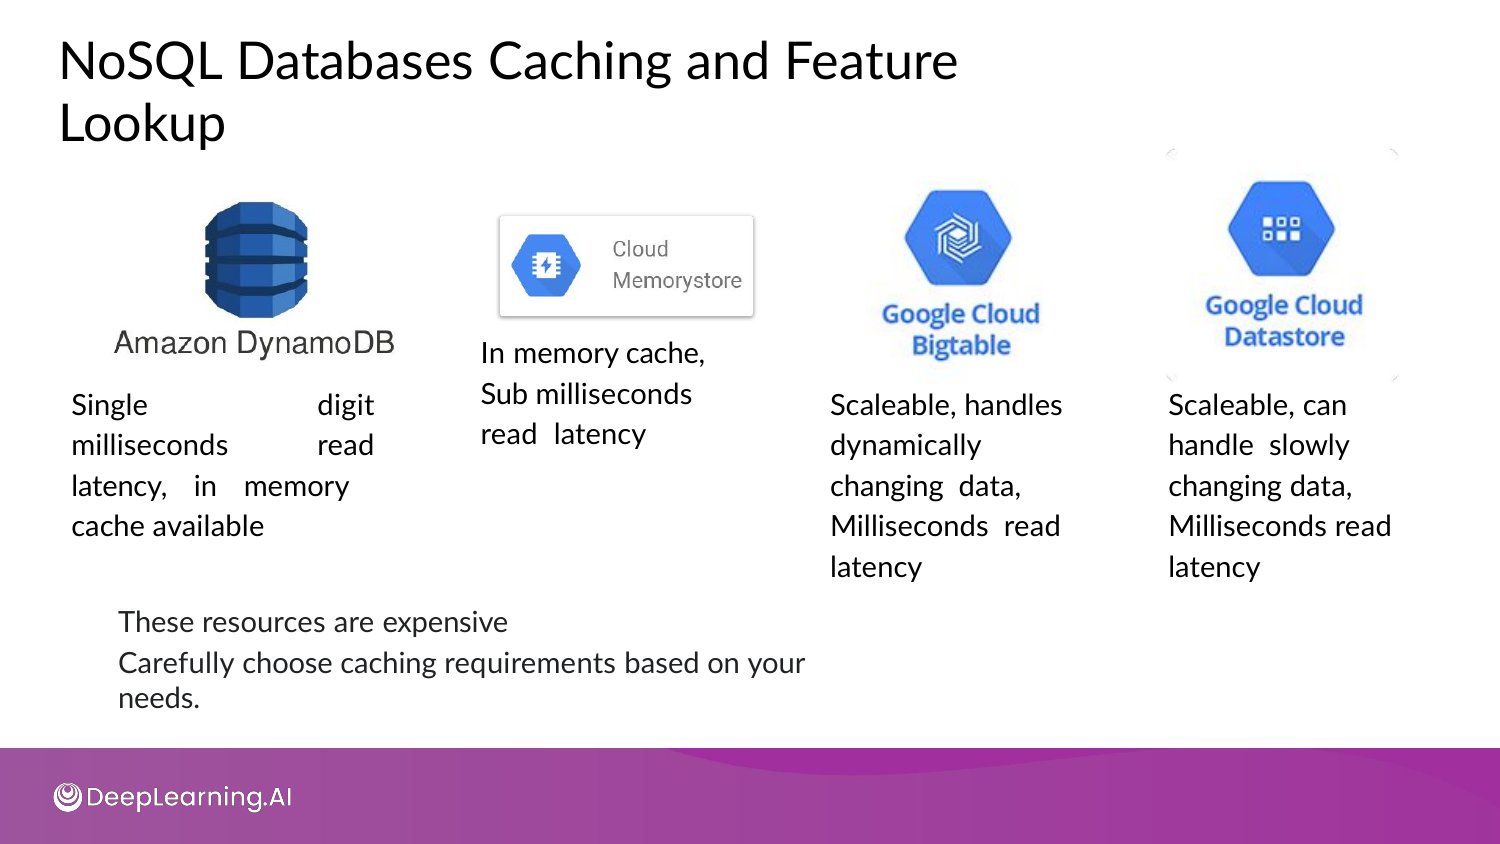

# NoSQL Databases Caching and Feature Lookup

In memory cache,  Sub milliseconds read  latency
Single digit milliseconds  read latency, in memory  cache available
Scaleable, handles  dynamically changing  data, Milliseconds  read latency
Scaleable, can handle  slowly changing data,  Milliseconds read  latency
These resources are expensive
Carefully choose caching requirements based on your needs.